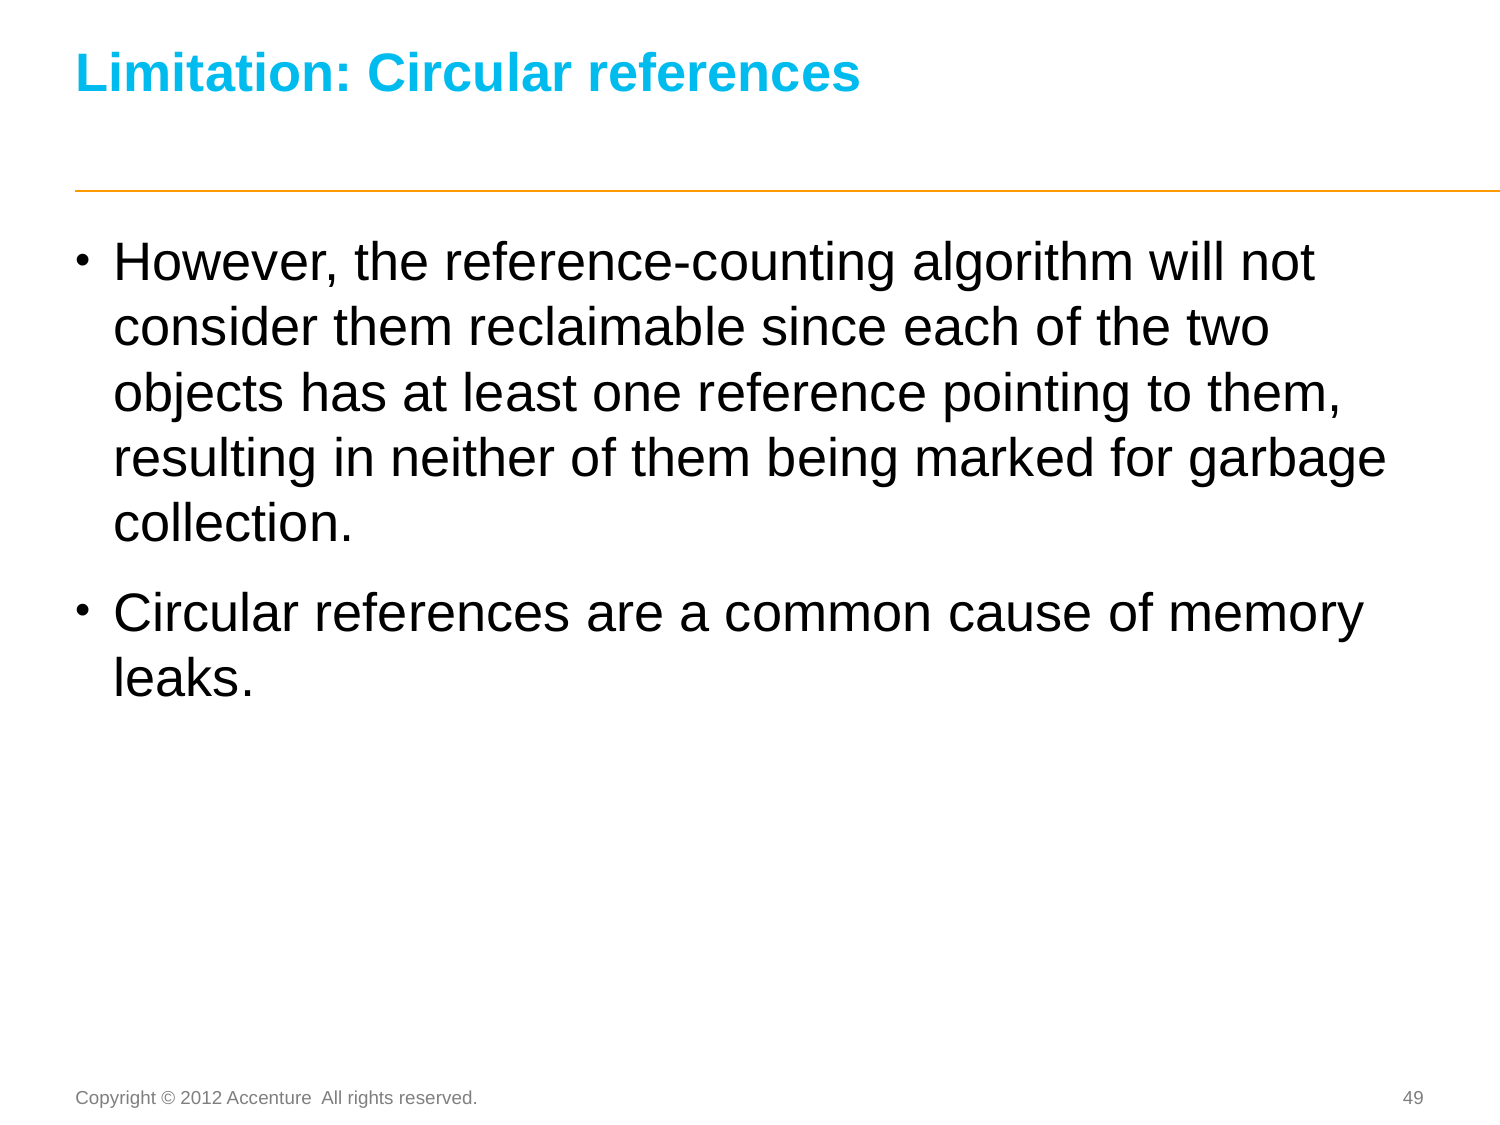

# Limitation: Circular references
However, the reference-counting algorithm will not consider them reclaimable since each of the two objects has at least one reference pointing to them, resulting in neither of them being marked for garbage collection.
Circular references are a common cause of memory leaks.